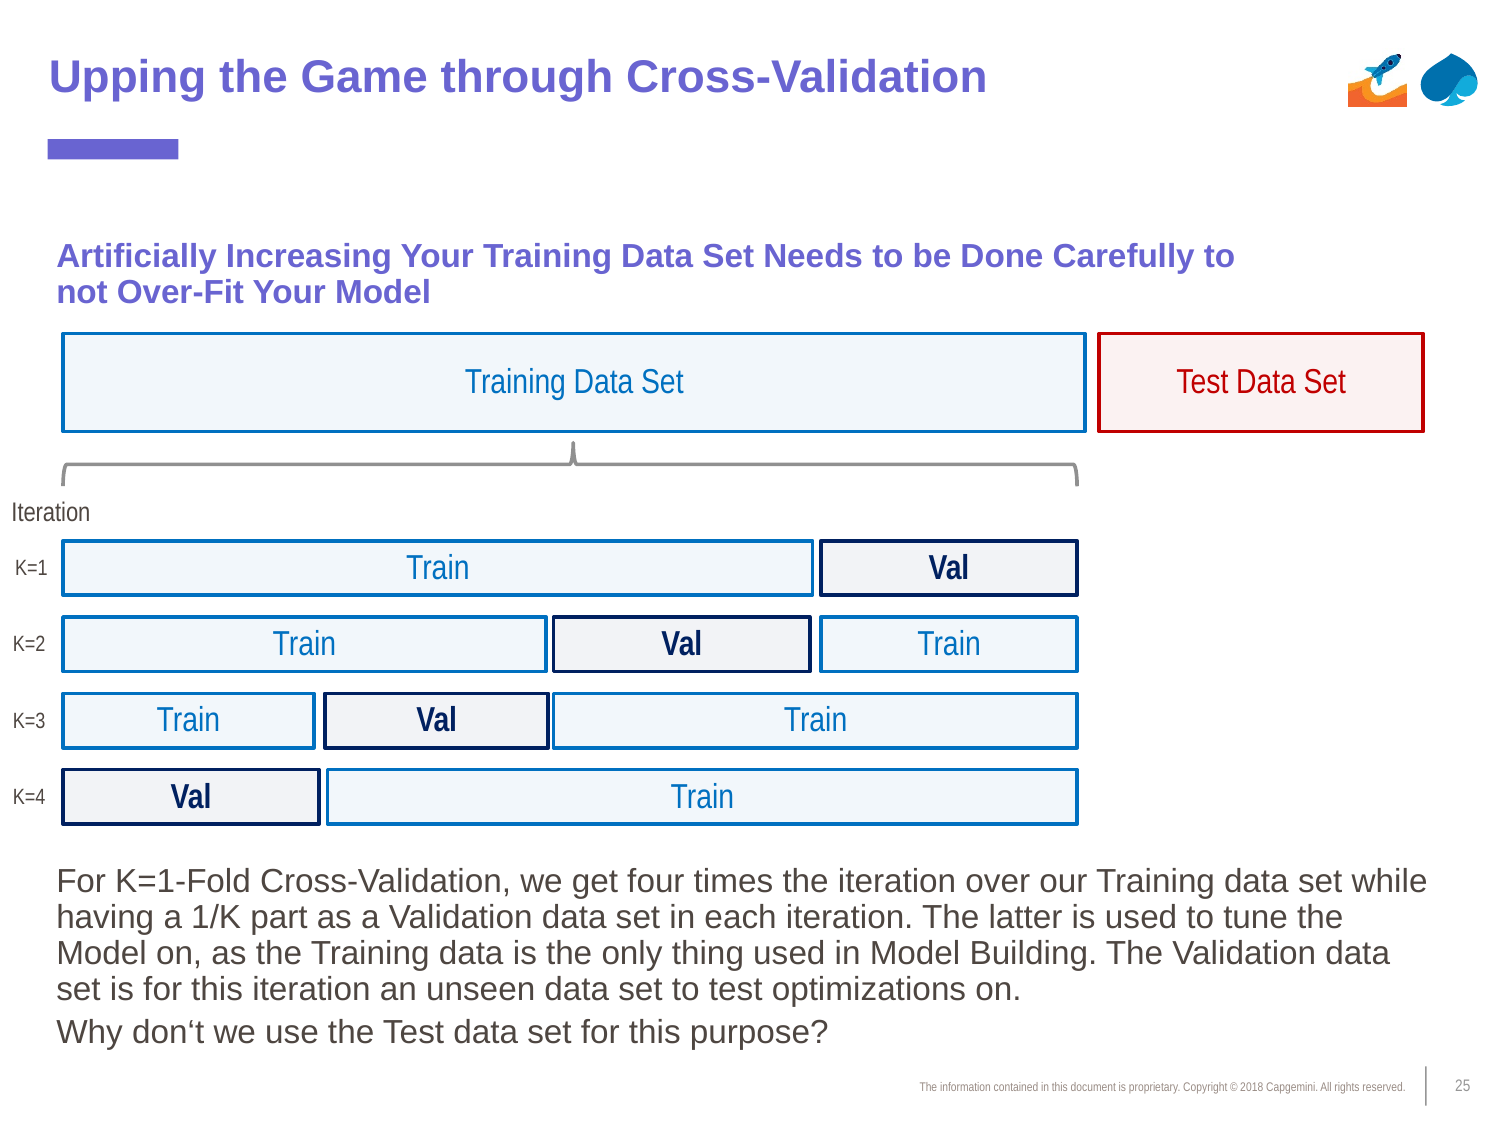

# Upping the Game through Cross-Validation
Artificially Increasing Your Training Data Set Needs to be Done Carefully to not Over-Fit Your Model
Training Data Set
Test Data Set
Iteration
Train
Val
K=1
Train
Val
Train
K=2
Train
Val
Train
K=3
Val
Train
K=4
For K=1-Fold Cross-Validation, we get four times the iteration over our Training data set while having a 1/K part as a Validation data set in each iteration. The latter is used to tune the Model on, as the Training data is the only thing used in Model Building. The Validation data set is for this iteration an unseen data set to test optimizations on.
Why don‘t we use the Test data set for this purpose?